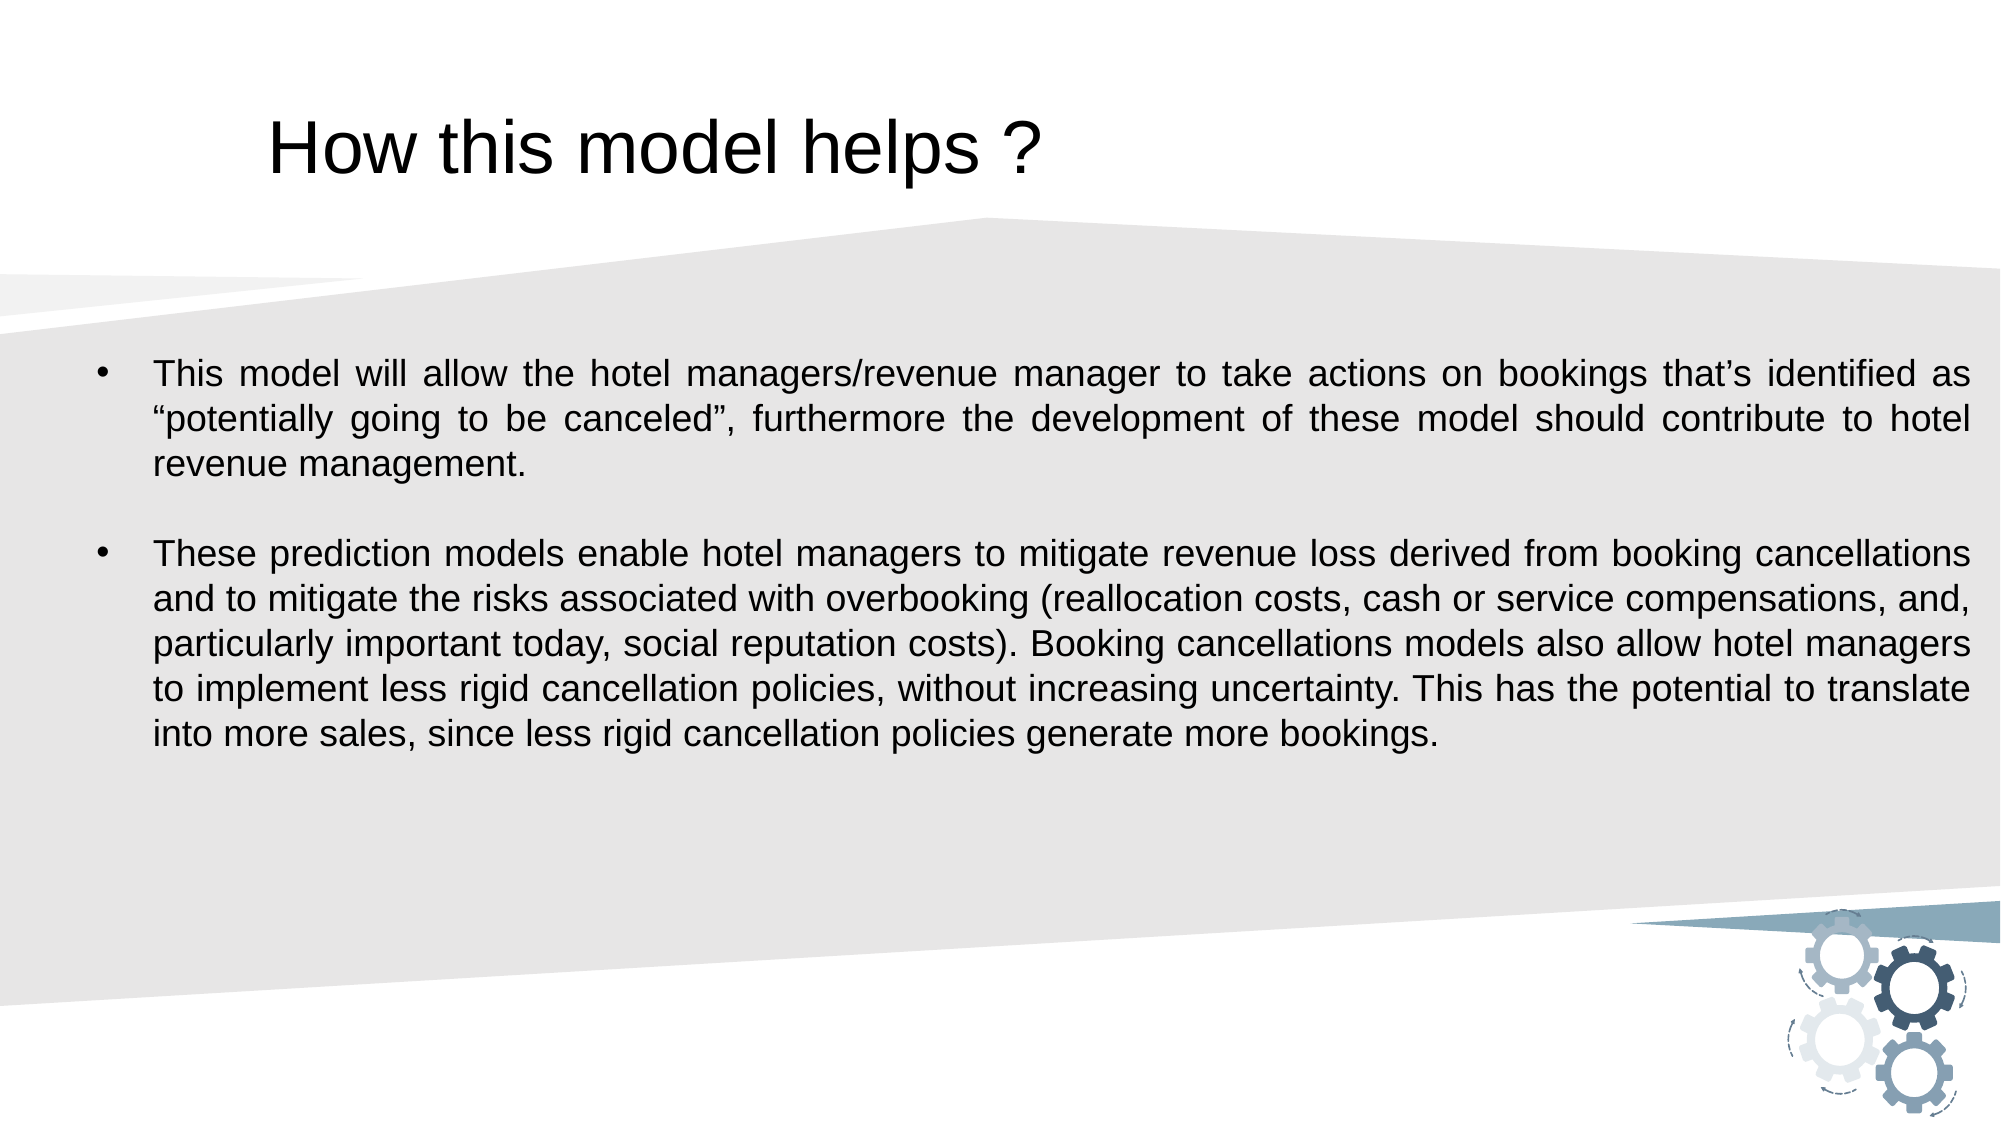

# How this model helps ?
This model will allow the hotel managers/revenue manager to take actions on bookings that’s identified as “potentially going to be canceled”, furthermore the development of these model should contribute to hotel revenue management.

These prediction models enable hotel managers to mitigate revenue loss derived from booking cancellations and to mitigate the risks associated with overbooking (reallocation costs, cash or service compensations, and, particularly important today, social reputation costs). Booking cancellations models also allow hotel managers to implement less rigid cancellation policies, without increasing uncertainty. This has the potential to translate into more sales, since less rigid cancellation policies generate more bookings.